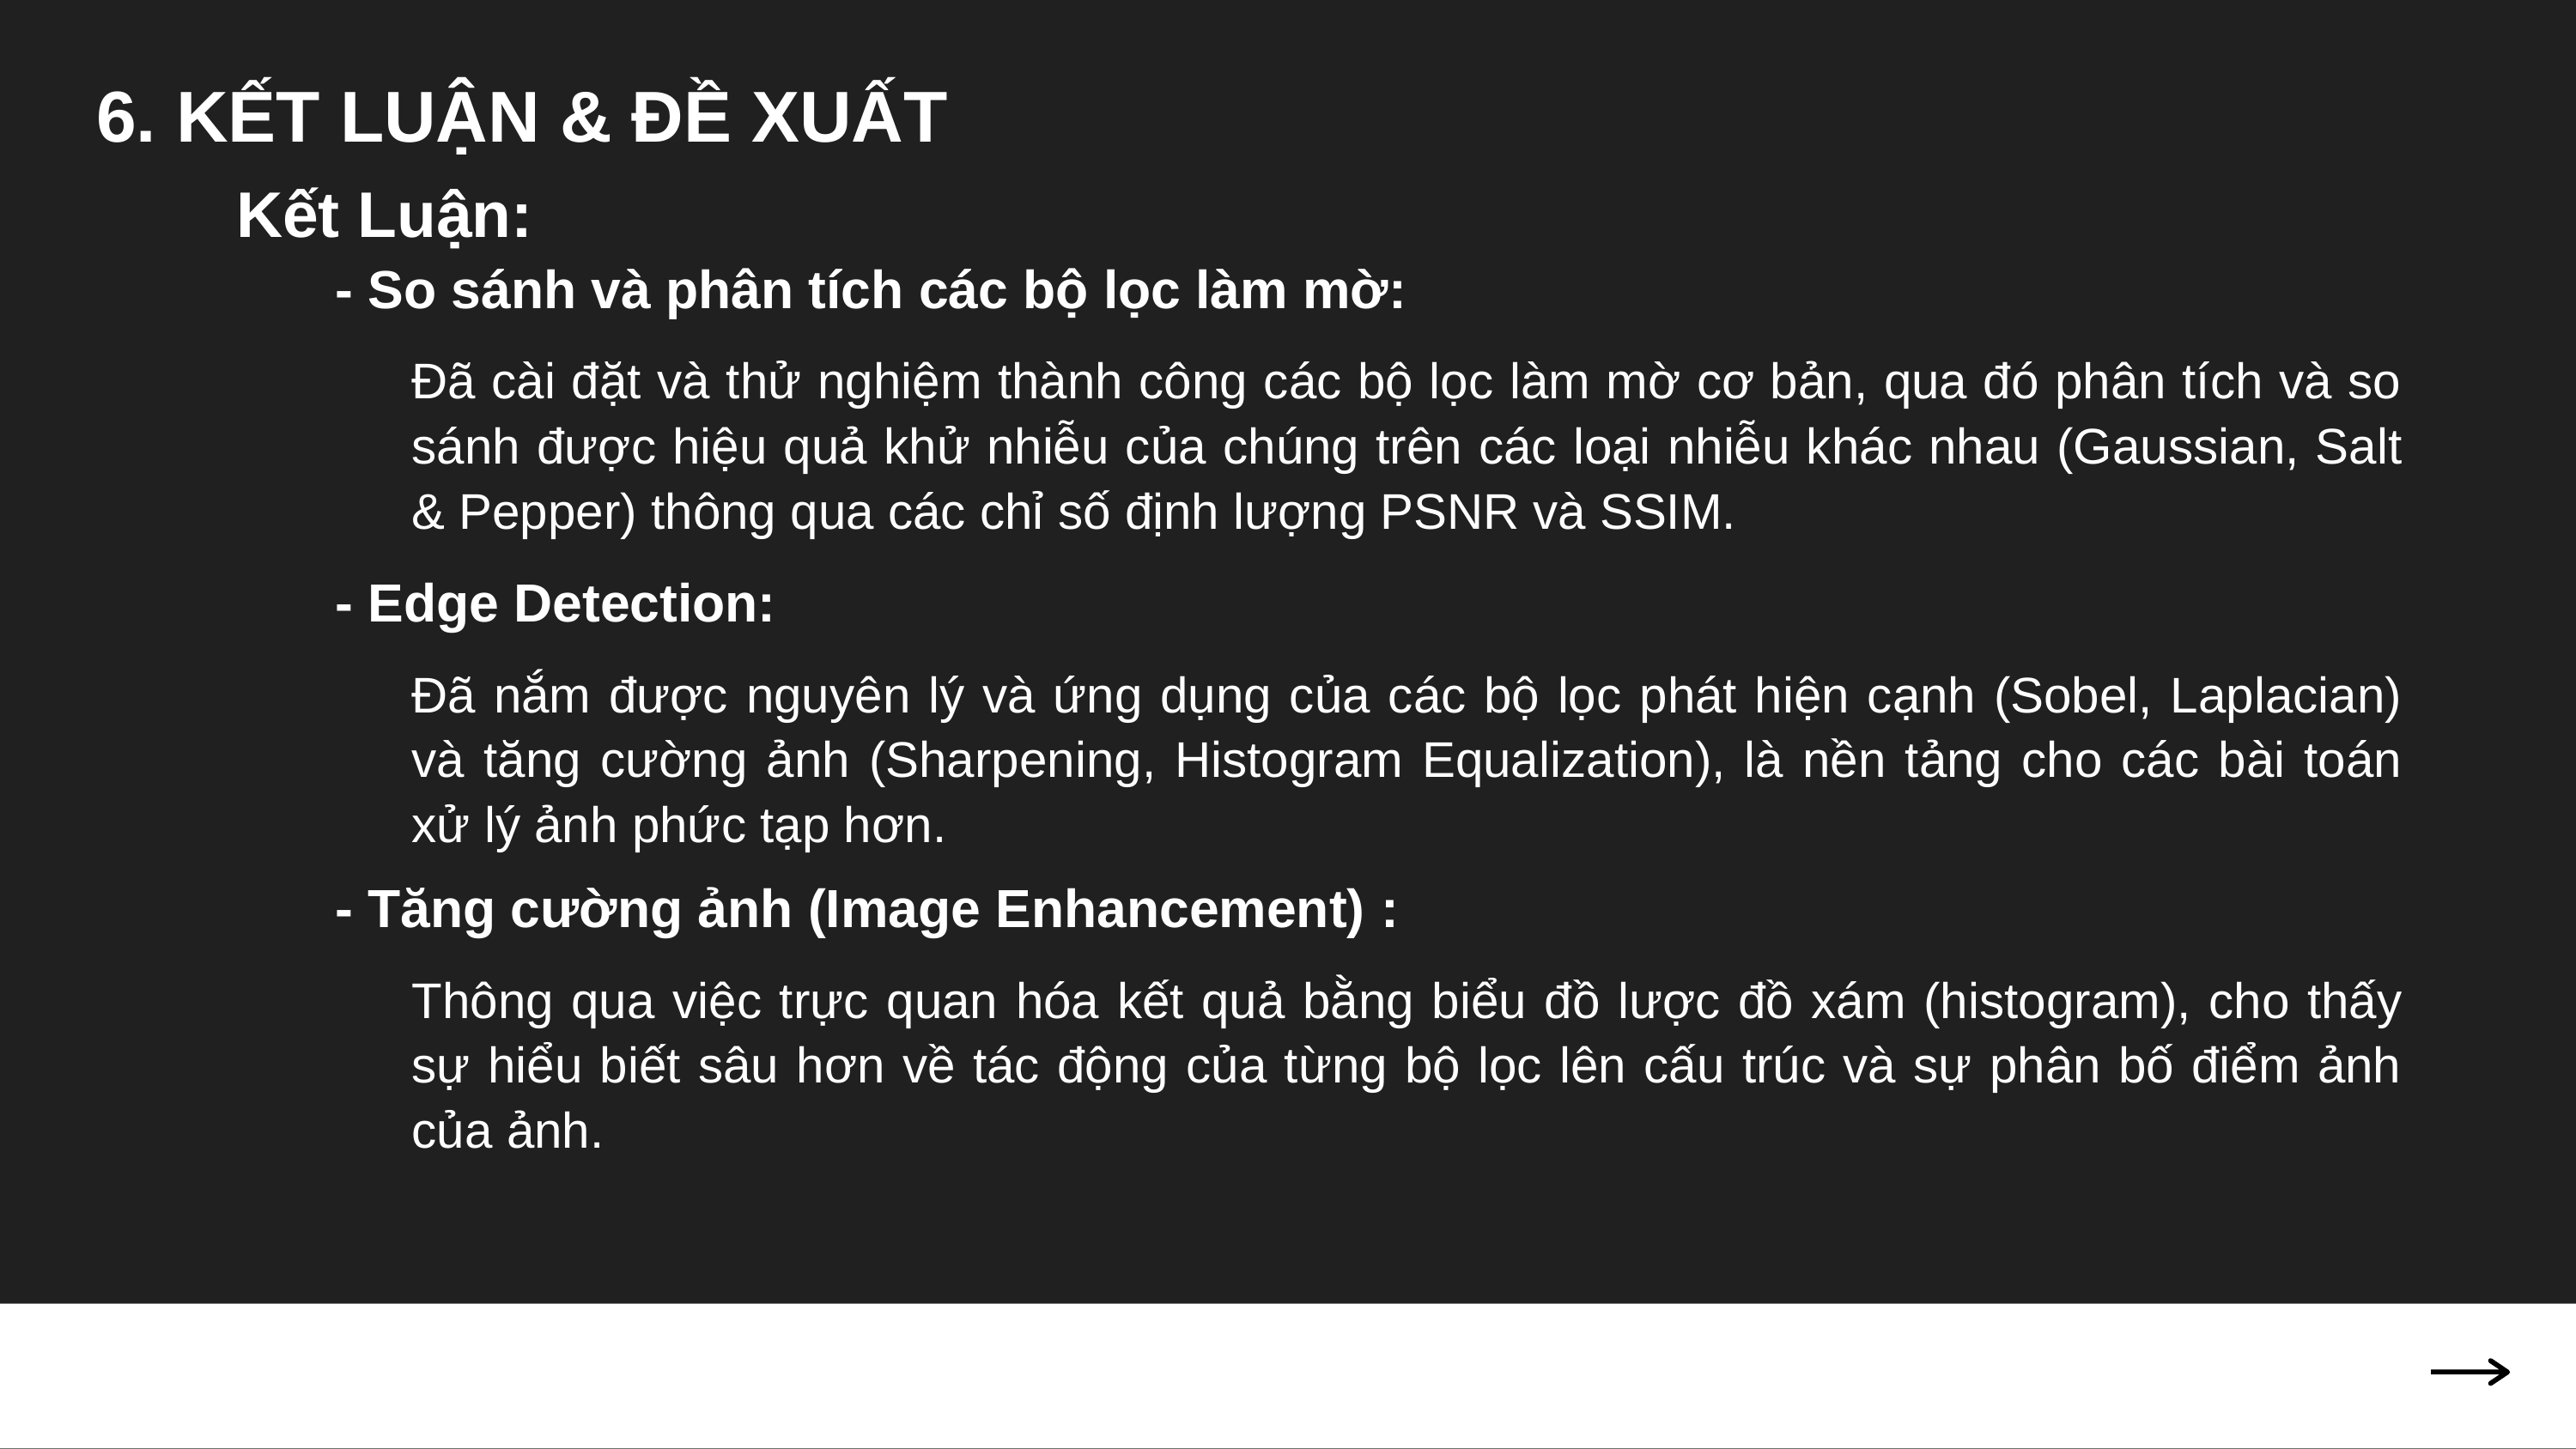

6. KẾT LUẬN & ĐỀ XUẤT
Kết Luận:
- So sánh và phân tích các bộ lọc làm mờ:
Đã cài đặt và thử nghiệm thành công các bộ lọc làm mờ cơ bản, qua đó phân tích và so sánh được hiệu quả khử nhiễu của chúng trên các loại nhiễu khác nhau (Gaussian, Salt & Pepper) thông qua các chỉ số định lượng PSNR và SSIM.
- Edge Detection:
Đã nắm được nguyên lý và ứng dụng của các bộ lọc phát hiện cạnh (Sobel, Laplacian) và tăng cường ảnh (Sharpening, Histogram Equalization), là nền tảng cho các bài toán xử lý ảnh phức tạp hơn.
- Tăng cường ảnh (Image Enhancement) :
Thông qua việc trực quan hóa kết quả bằng biểu đồ lược đồ xám (histogram), cho thấy sự hiểu biết sâu hơn về tác động của từng bộ lọc lên cấu trúc và sự phân bố điểm ảnh của ảnh.